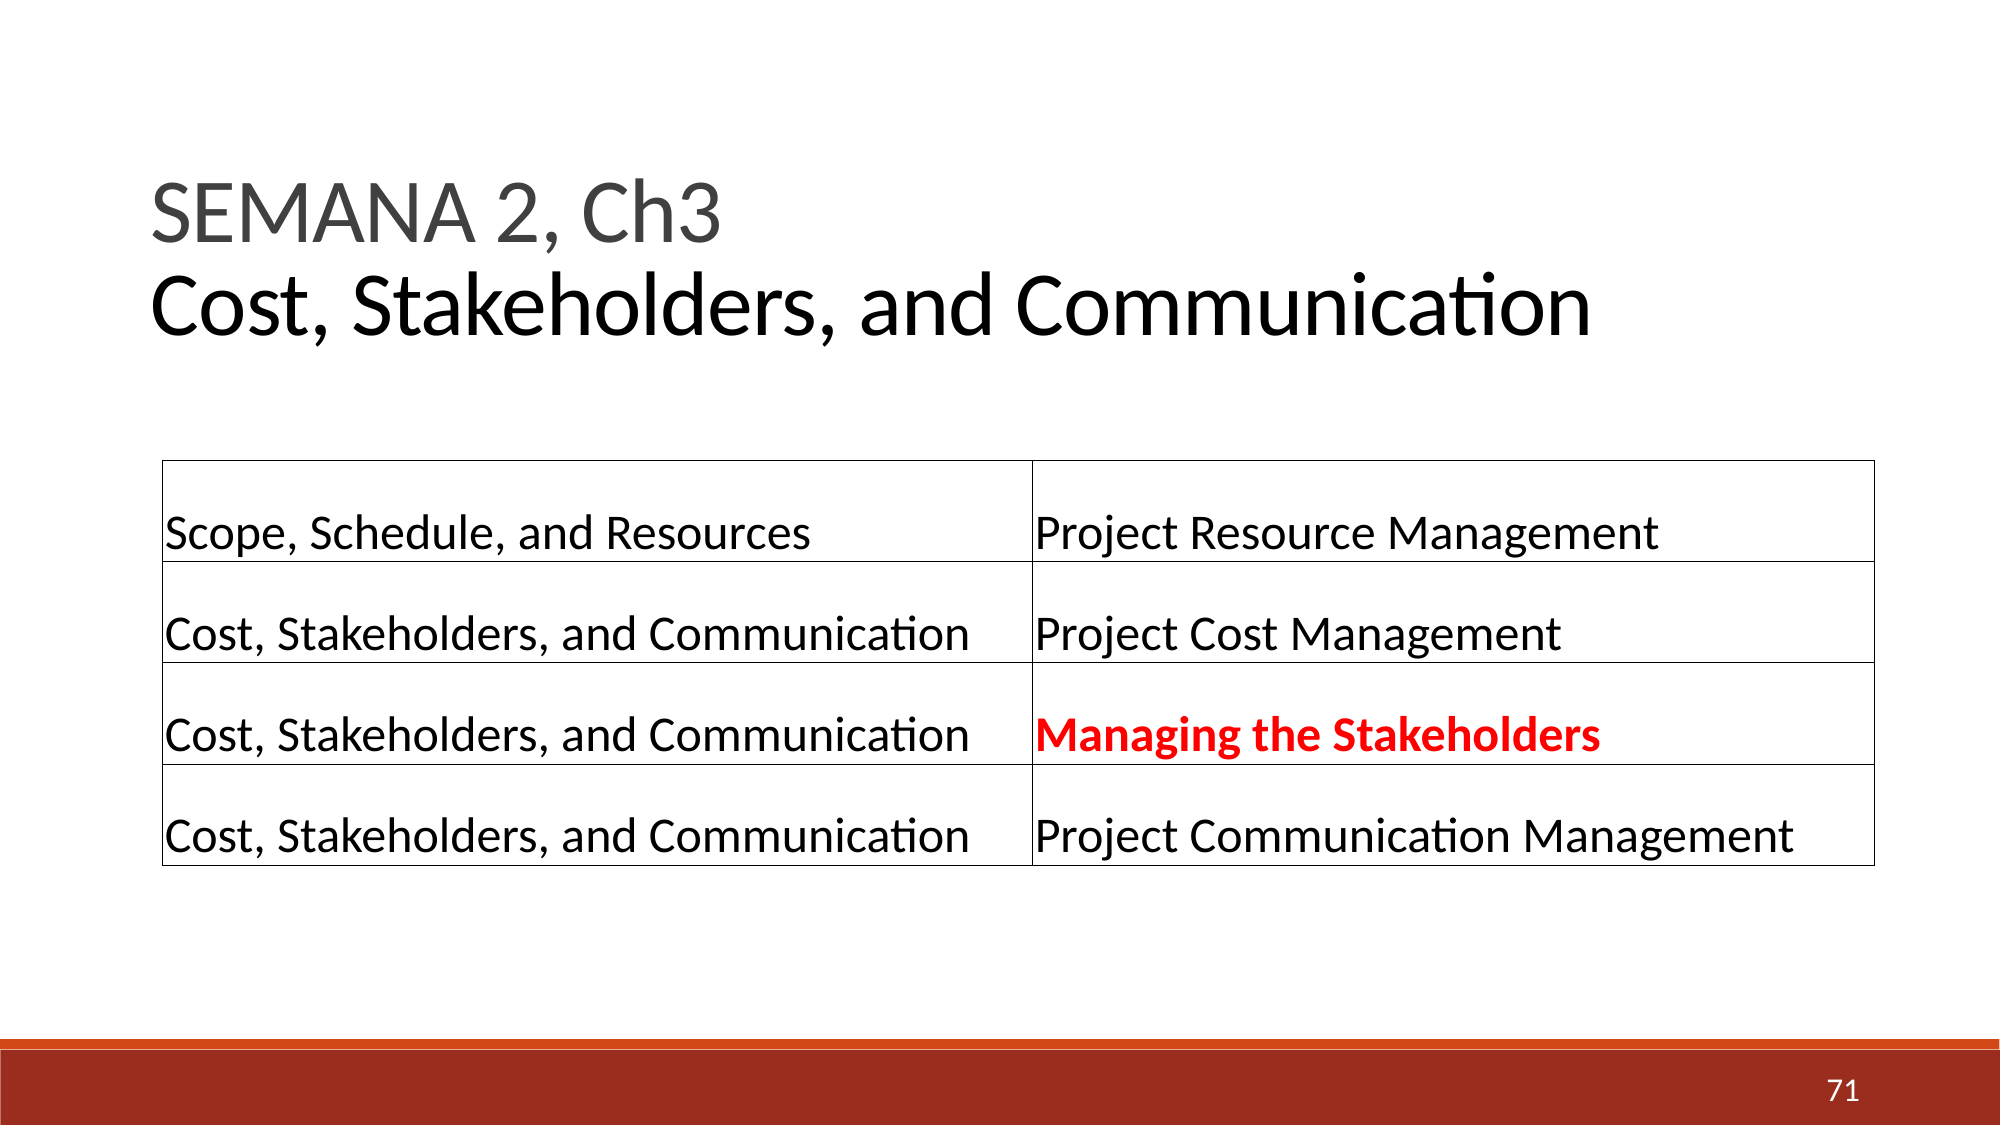

SEMANA 2, Ch3
Cost, Stakeholders, and Communication
| Scope, Schedule, and Resources | Project Resource Management |
| --- | --- |
| Cost, Stakeholders, and Communication | Project Cost Management |
| Cost, Stakeholders, and Communication | Managing the Stakeholders |
| Cost, Stakeholders, and Communication | Project Communication Management |
71